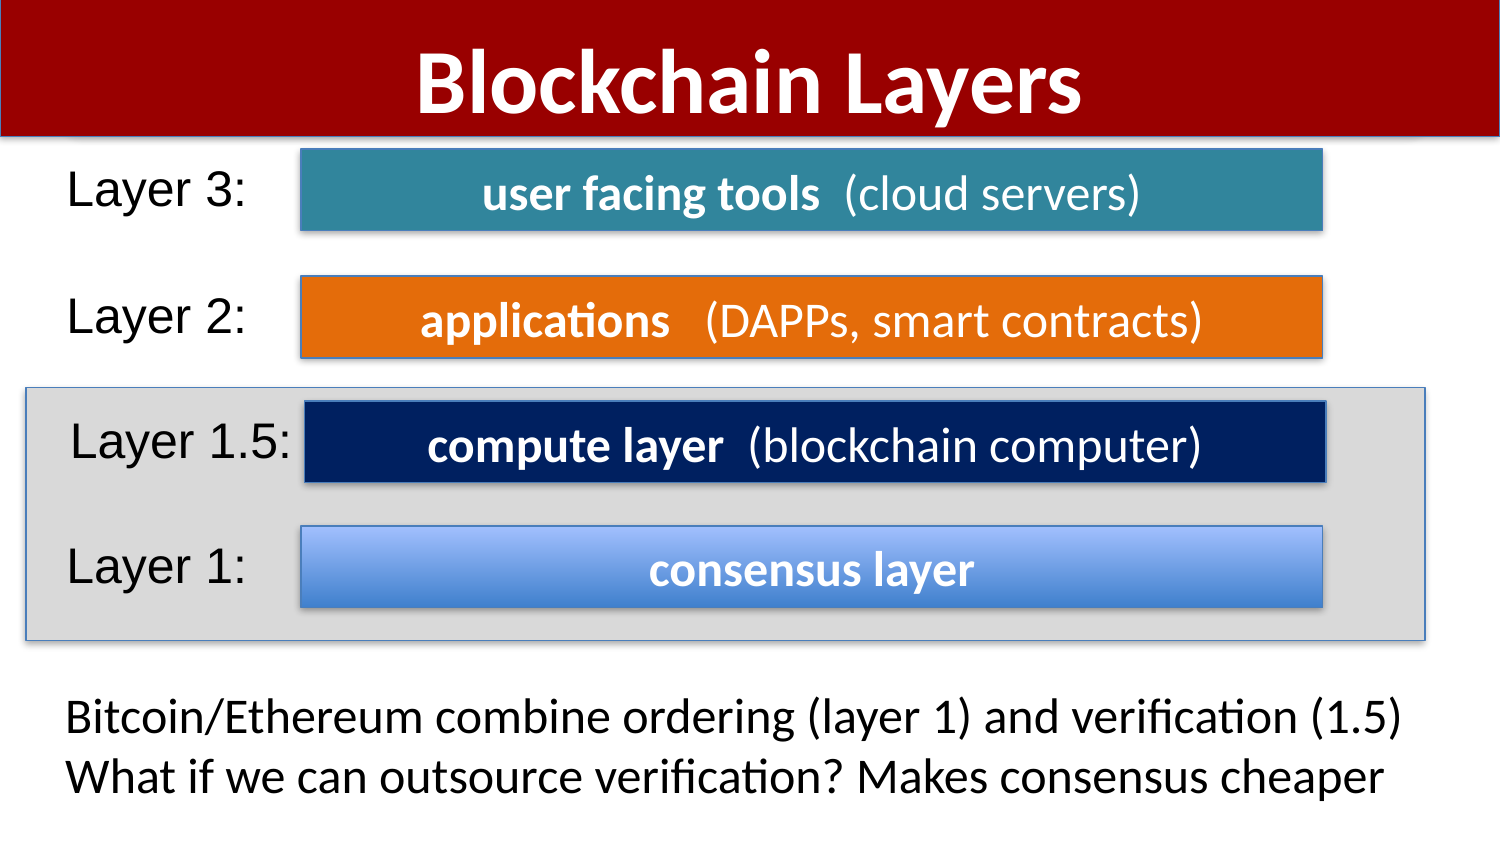

# Blockchain Layers
Layer 3:
user facing tools  (cloud servers)
Layer 2:
applications   (DAPPs, smart contracts)

Layer 1.5:
compute layer  (blockchain computer)
Layer 1:
consensus layer
Bitcoin/Ethereum combine ordering (layer 1) and verification (1.5)
What if we can outsource verification? Makes consensus cheaper